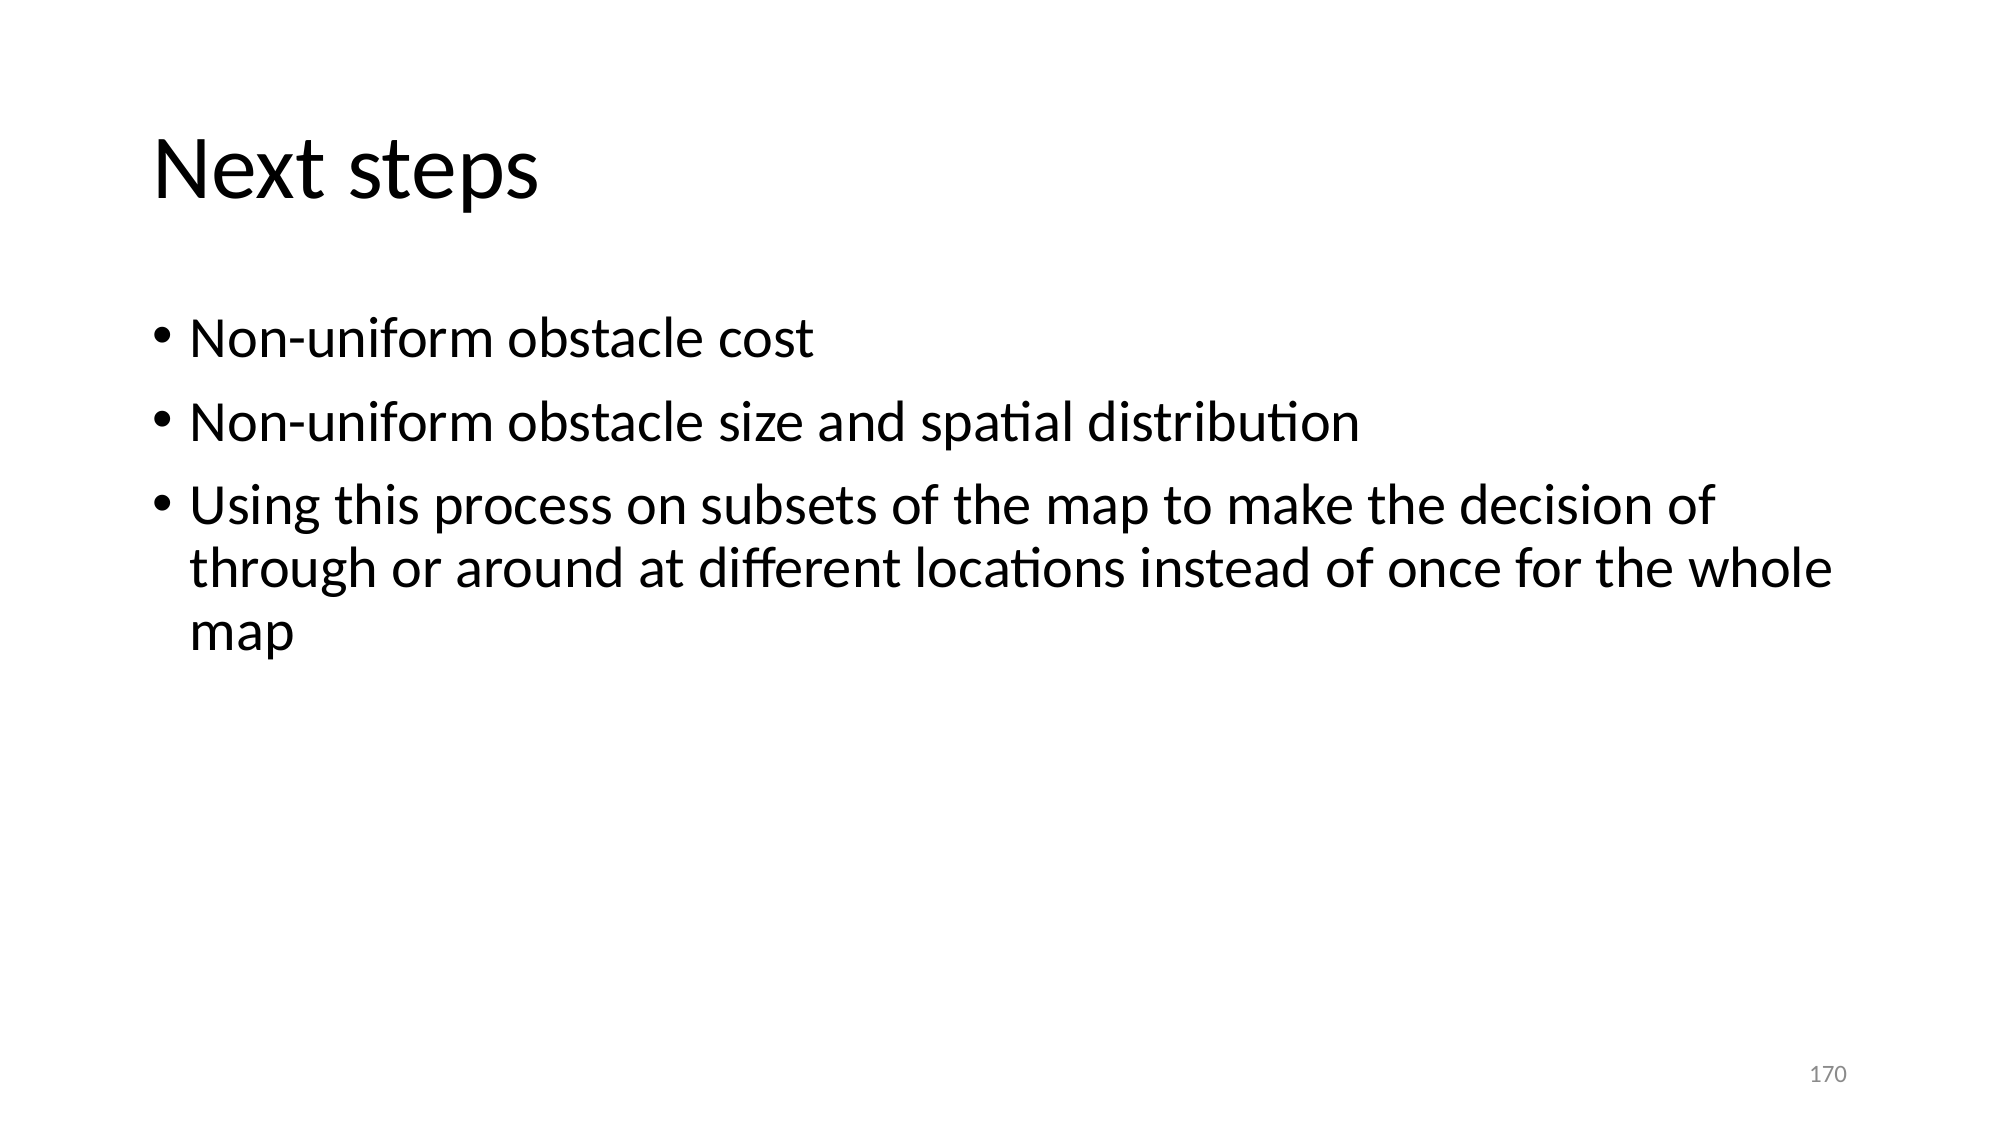

# Next steps
Non-uniform obstacle cost
Non-uniform obstacle size and spatial distribution
Using this process on subsets of the map to make the decision of through or around at different locations instead of once for the whole map
170